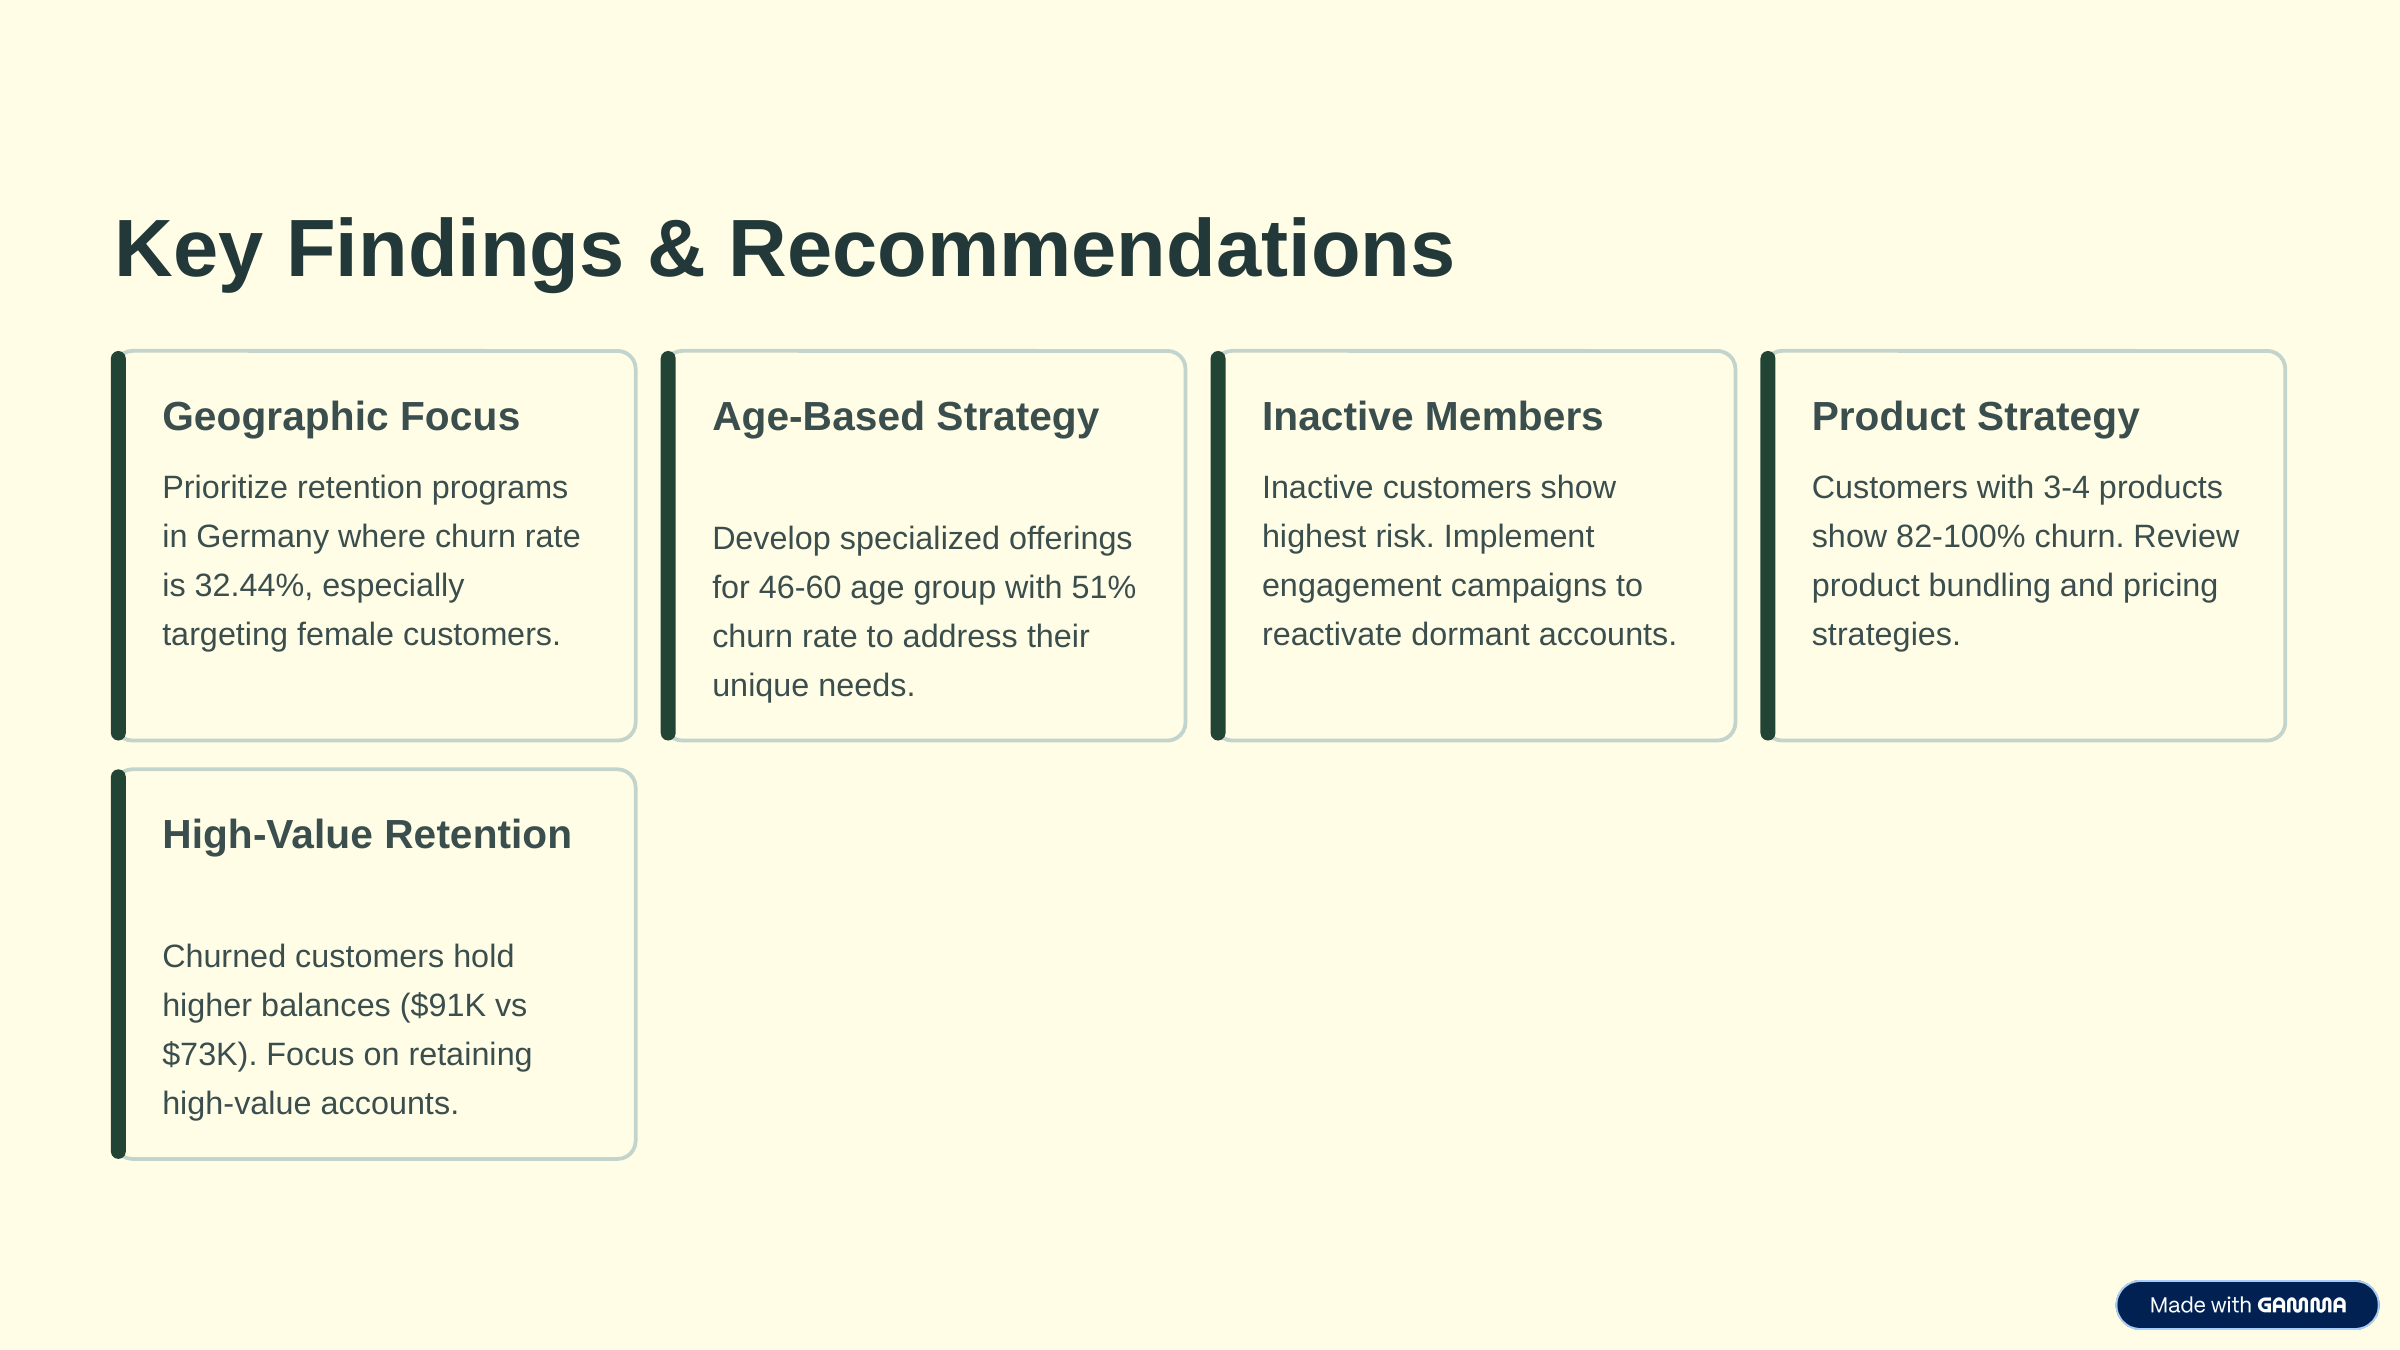

Key Findings & Recommendations

Geographic Focus
Age-Based Strategy
Inactive Members
Product Strategy
Prioritize retention programs in Germany where churn rate is 32.44%, especially targeting female customers.
Inactive customers show highest risk. Implement engagement campaigns to reactivate dormant accounts.
Customers with 3-4 products show 82-100% churn. Review product bundling and pricing strategies.
Develop specialized offerings for 46-60 age group with 51% churn rate to address their unique needs.

High-Value Retention
Churned customers hold higher balances ($91K vs $73K). Focus on retaining high-value accounts.